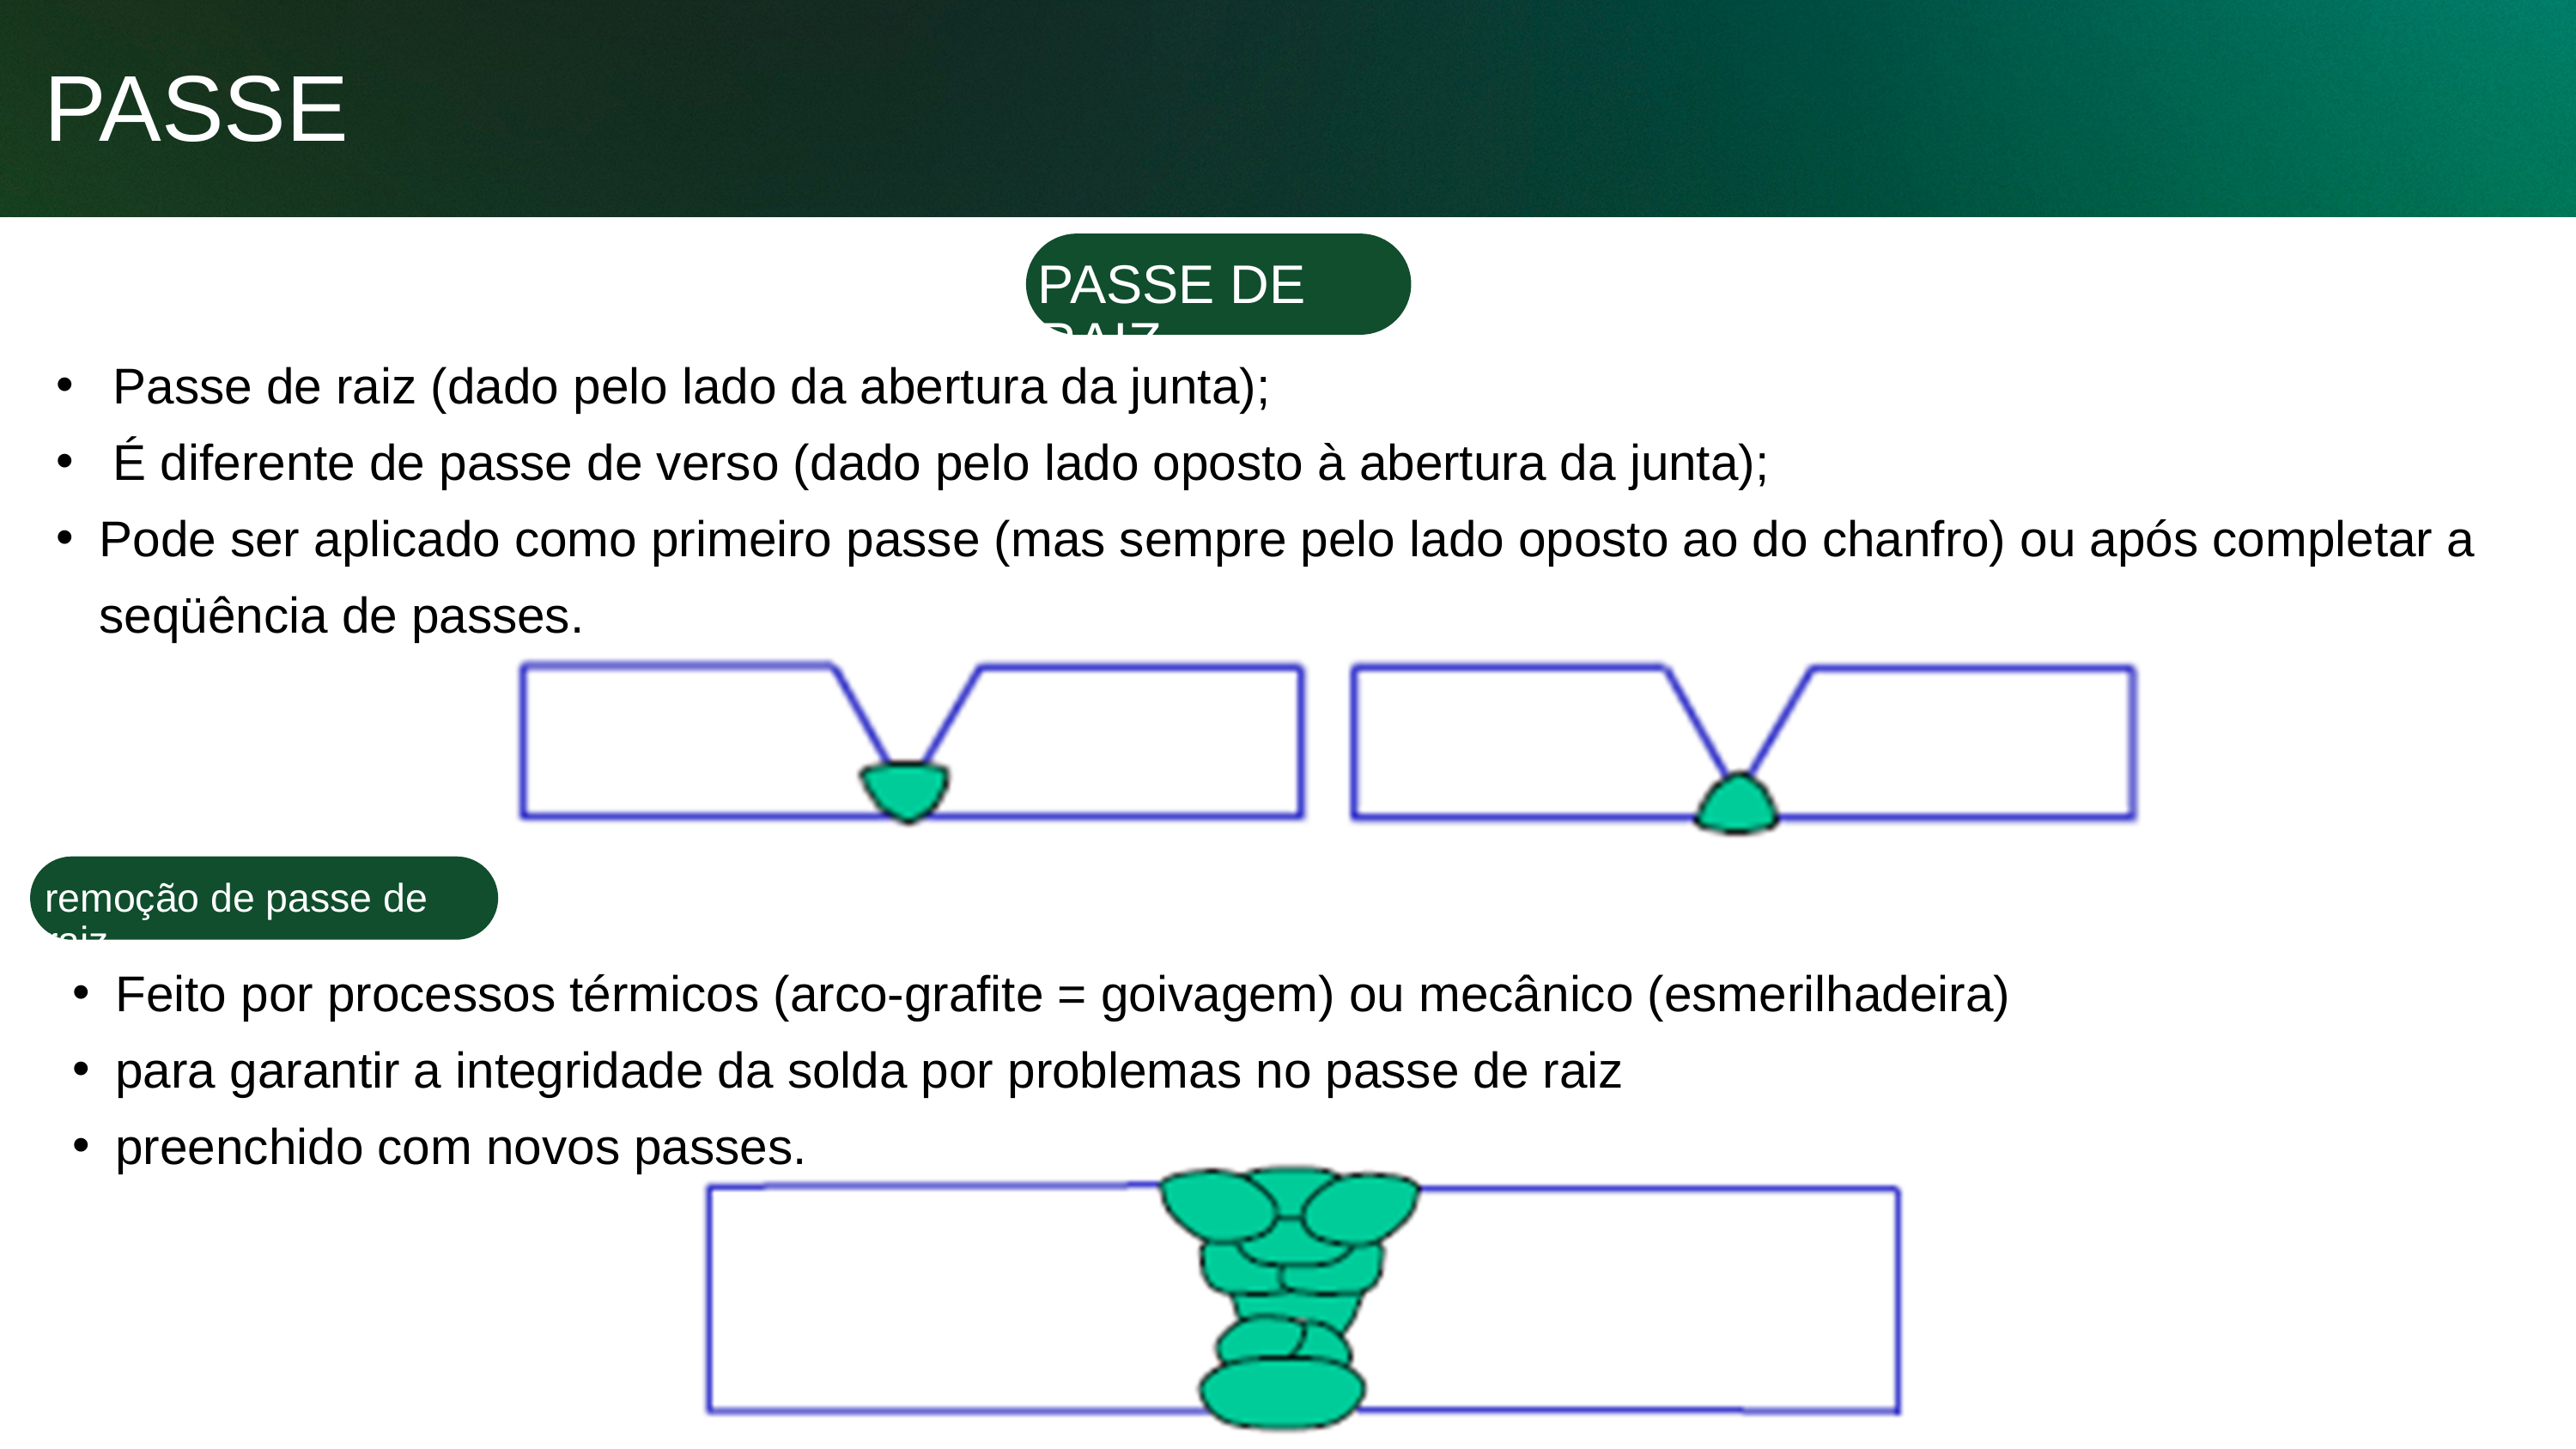

PASSE

PASSE DE RAIZ
 Passe de raiz (dado pelo lado da abertura da junta);
 É diferente de passe de verso (dado pelo lado oposto à abertura da junta);
Pode ser aplicado como primeiro passe (mas sempre pelo lado oposto ao do chanfro) ou após completar a seqüência de passes.

remoção de passe de raiz
Feito por processos térmicos (arco-grafite = goivagem) ou mecânico (esmerilhadeira)
para garantir a integridade da solda por problemas no passe de raiz
preenchido com novos passes.